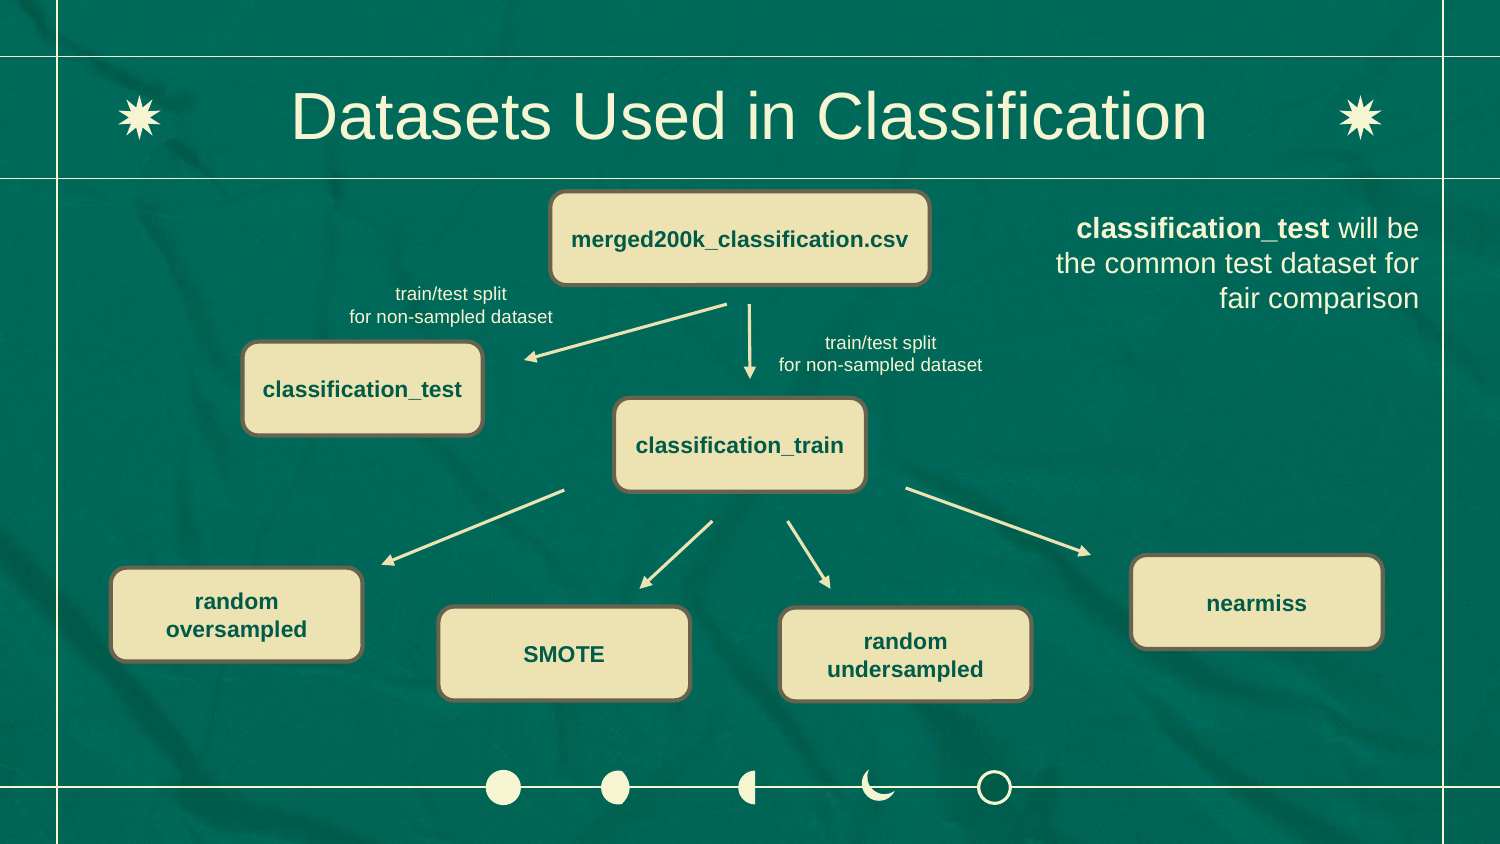

# Datasets Used in Classification
merged200k_classification.csv
classification_test will be the common test dataset for fair comparison
train/test split
for non-sampled dataset
train/test split
for non-sampled dataset
classification_test
classification_train
nearmiss
random oversampled
SMOTE
random undersampled